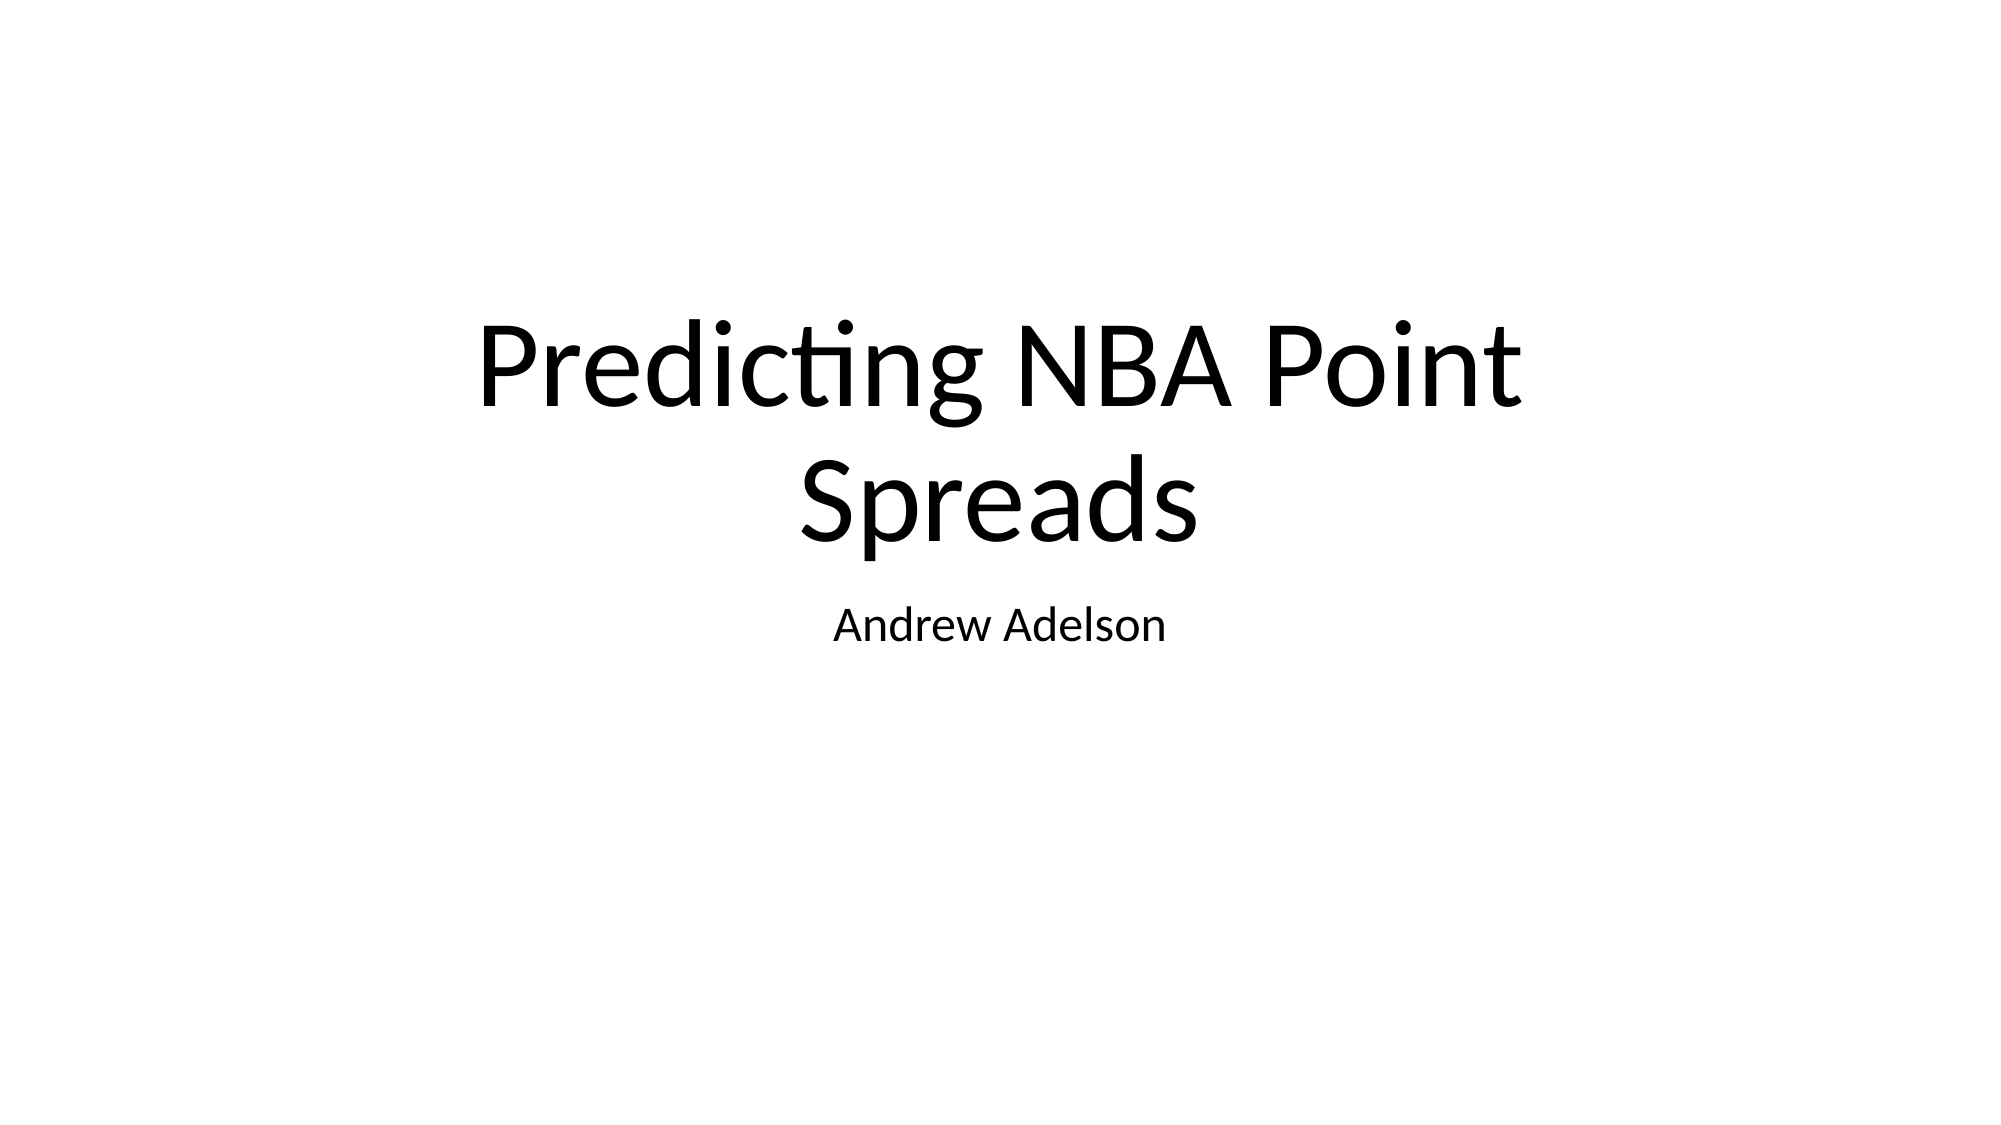

# Predicting NBA Point Spreads
Andrew Adelson